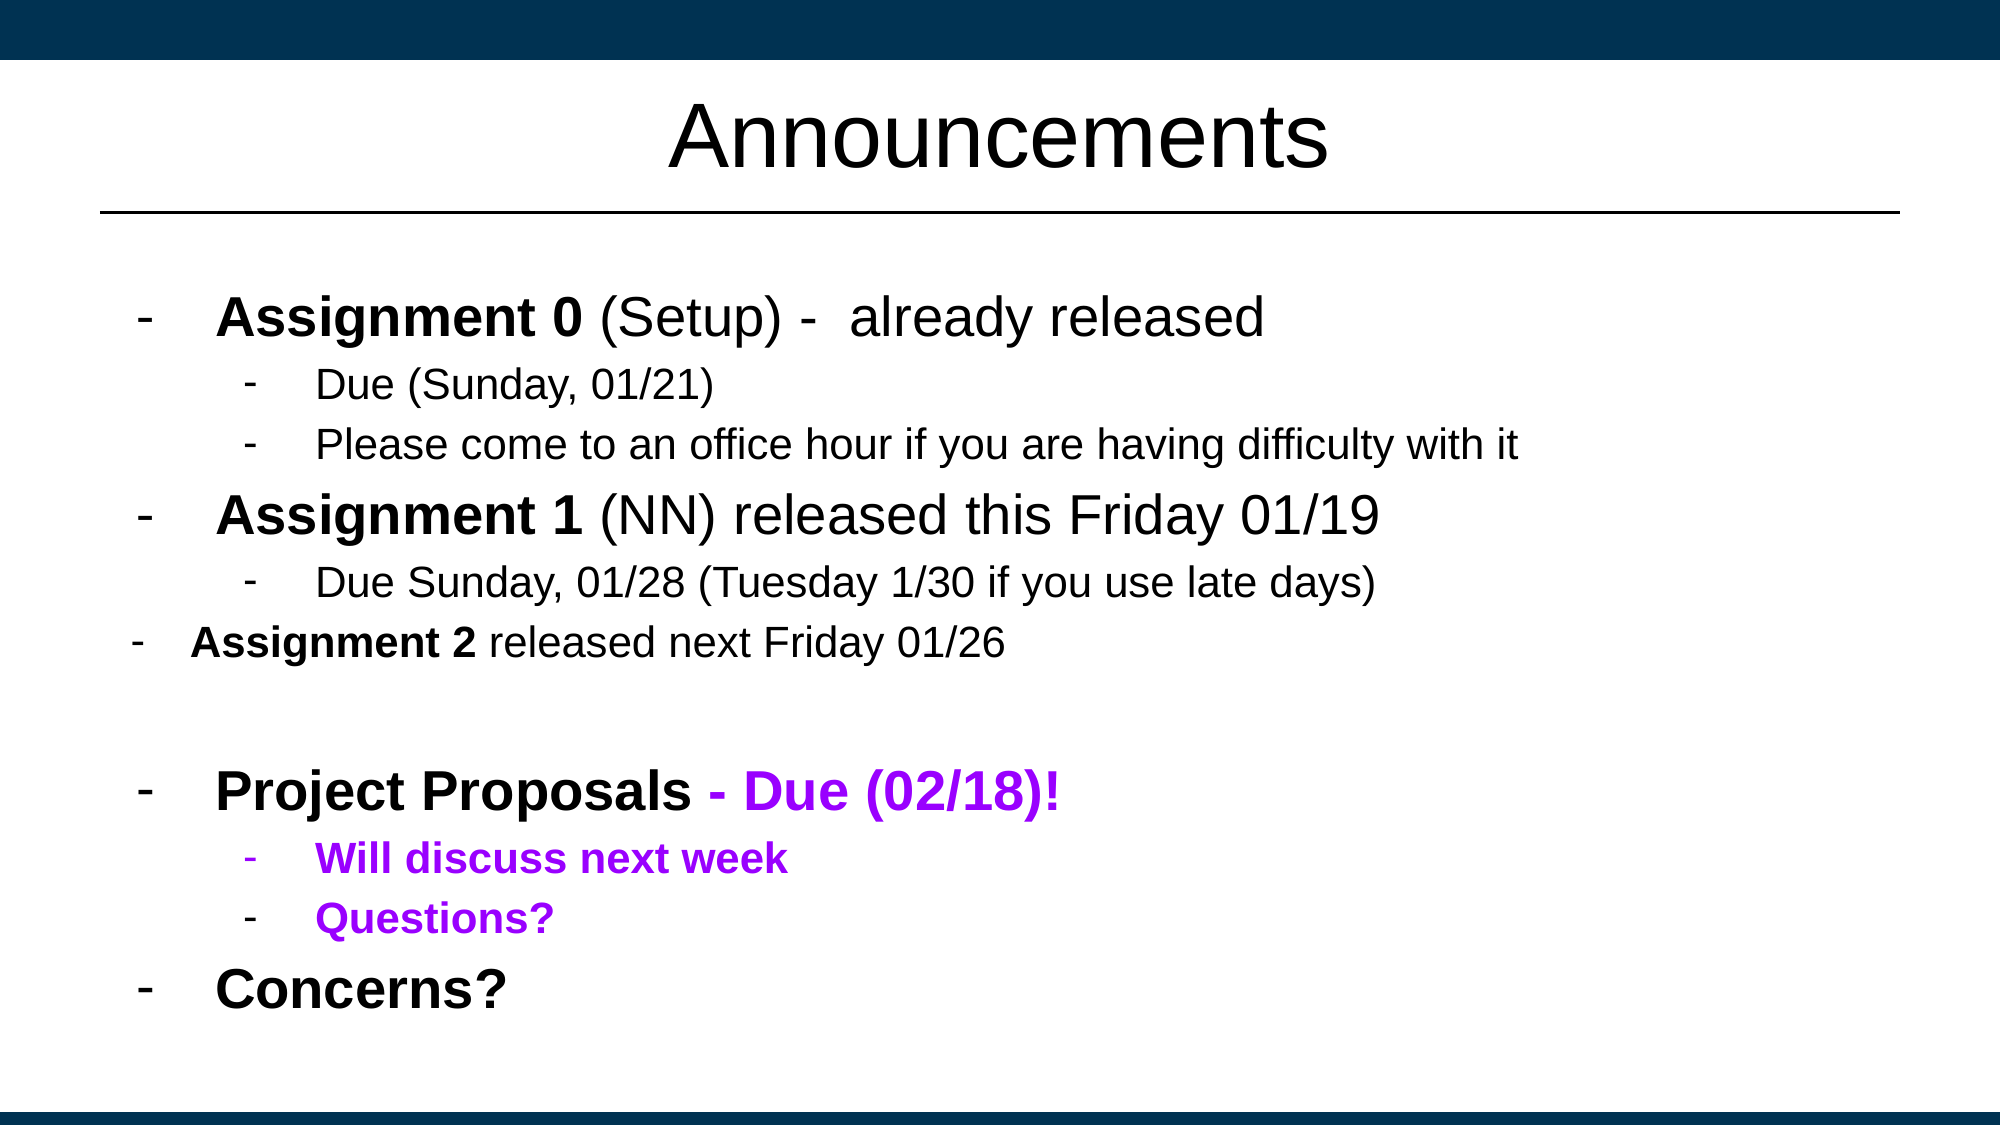

# Announcements
Assignment 0 (Setup) -  already released
Due (Sunday, 01/21)
Please come to an office hour if you are having difficulty with it
Assignment 1 (NN) released this Friday 01/19
Due Sunday, 01/28 (Tuesday 1/30 if you use late days)
Assignment 2 released next Friday 01/26

Project Proposals - Due (02/18)!
Will discuss next week
Questions?
Concerns?